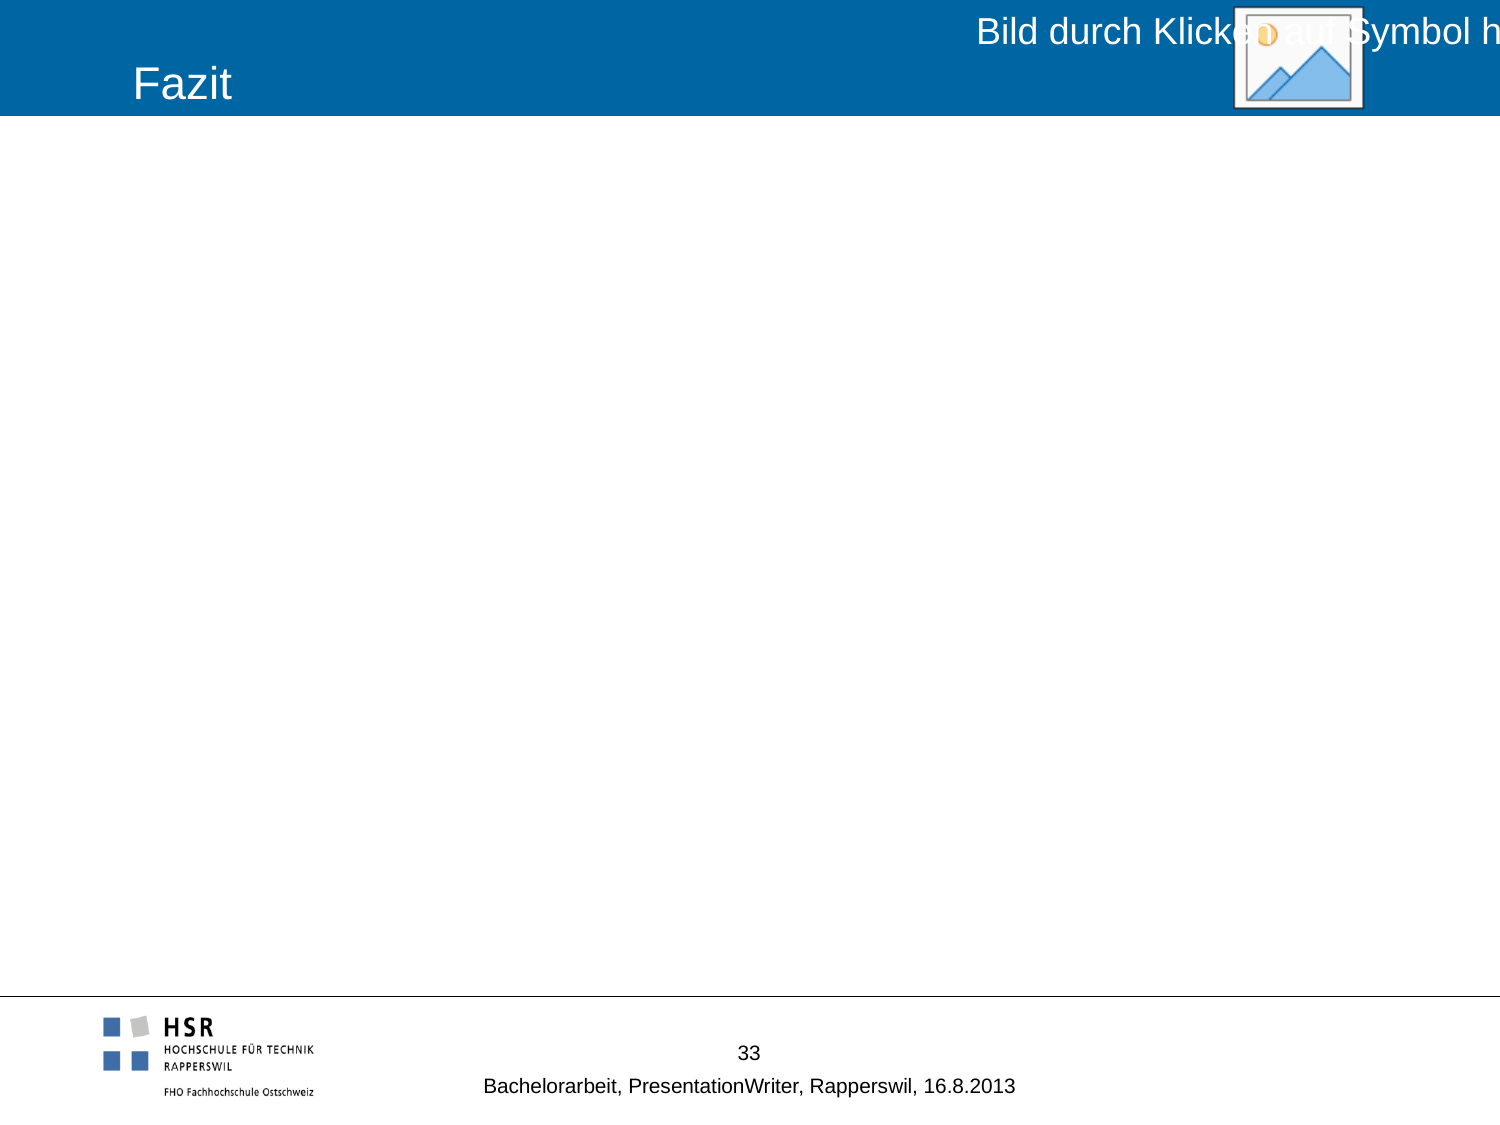

# Fazit

33
Bachelorarbeit, PresentationWriter, Rapperswil, 16.8.2013